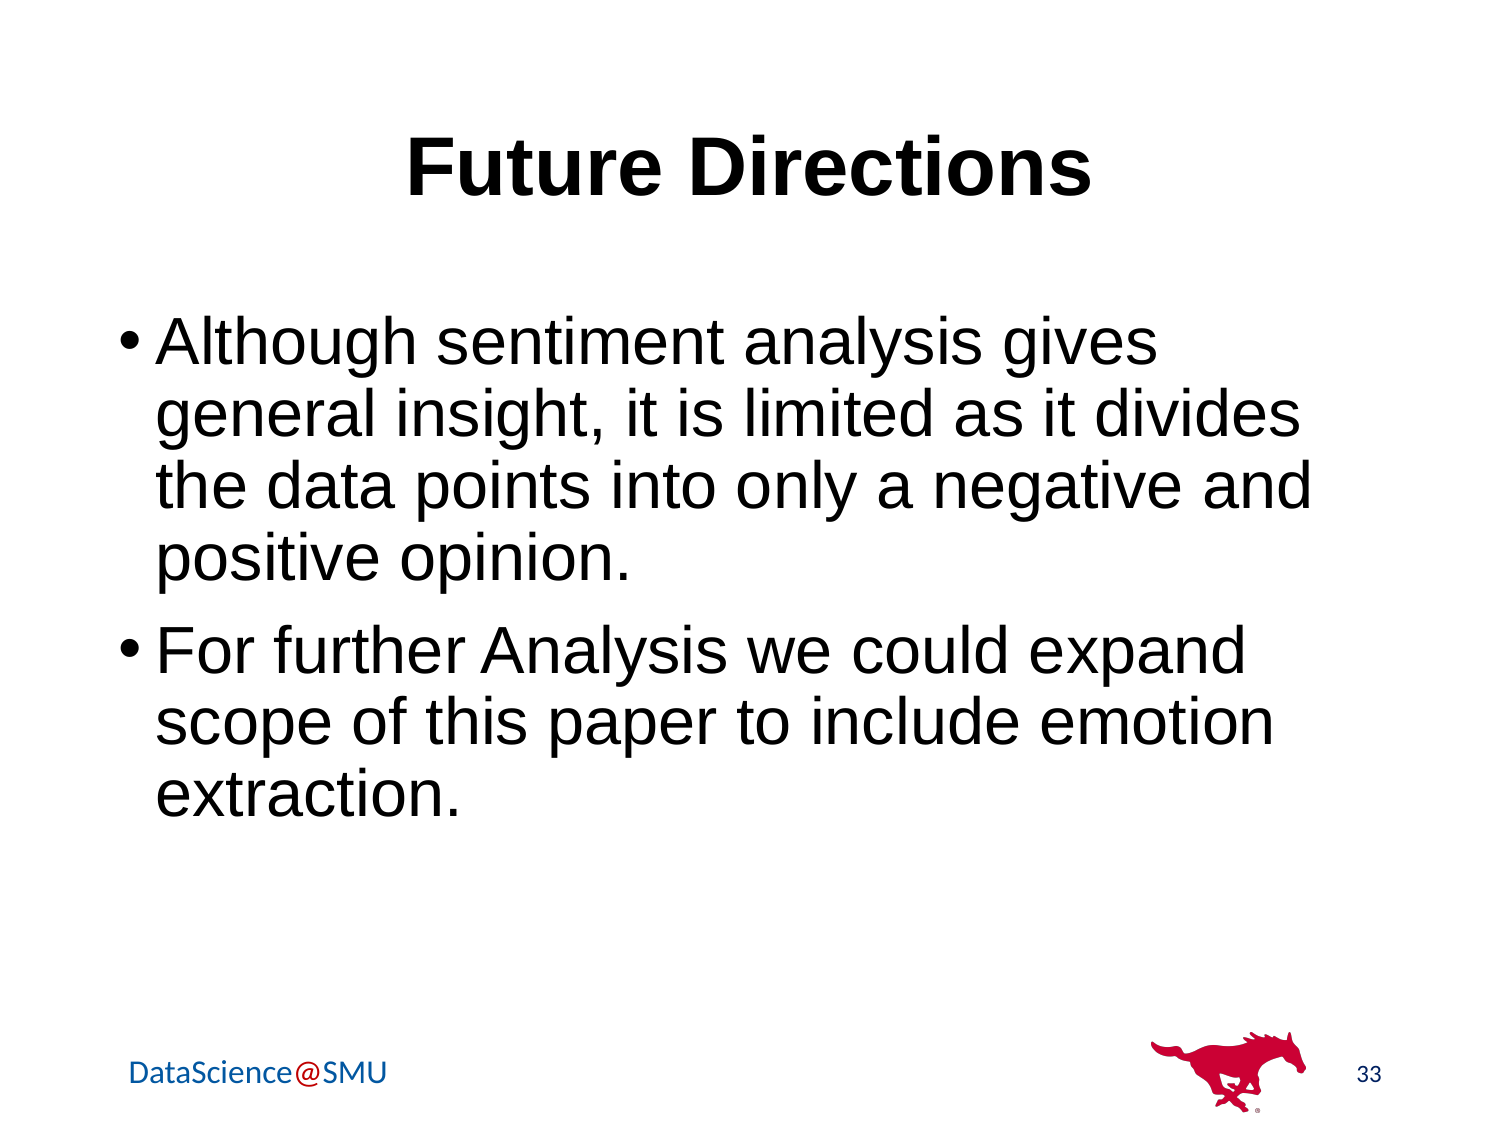

# Future Directions
Although sentiment analysis gives general insight, it is limited as it divides the data points into only a negative and positive opinion.
For further Analysis we could expand scope of this paper to include emotion extraction.
33